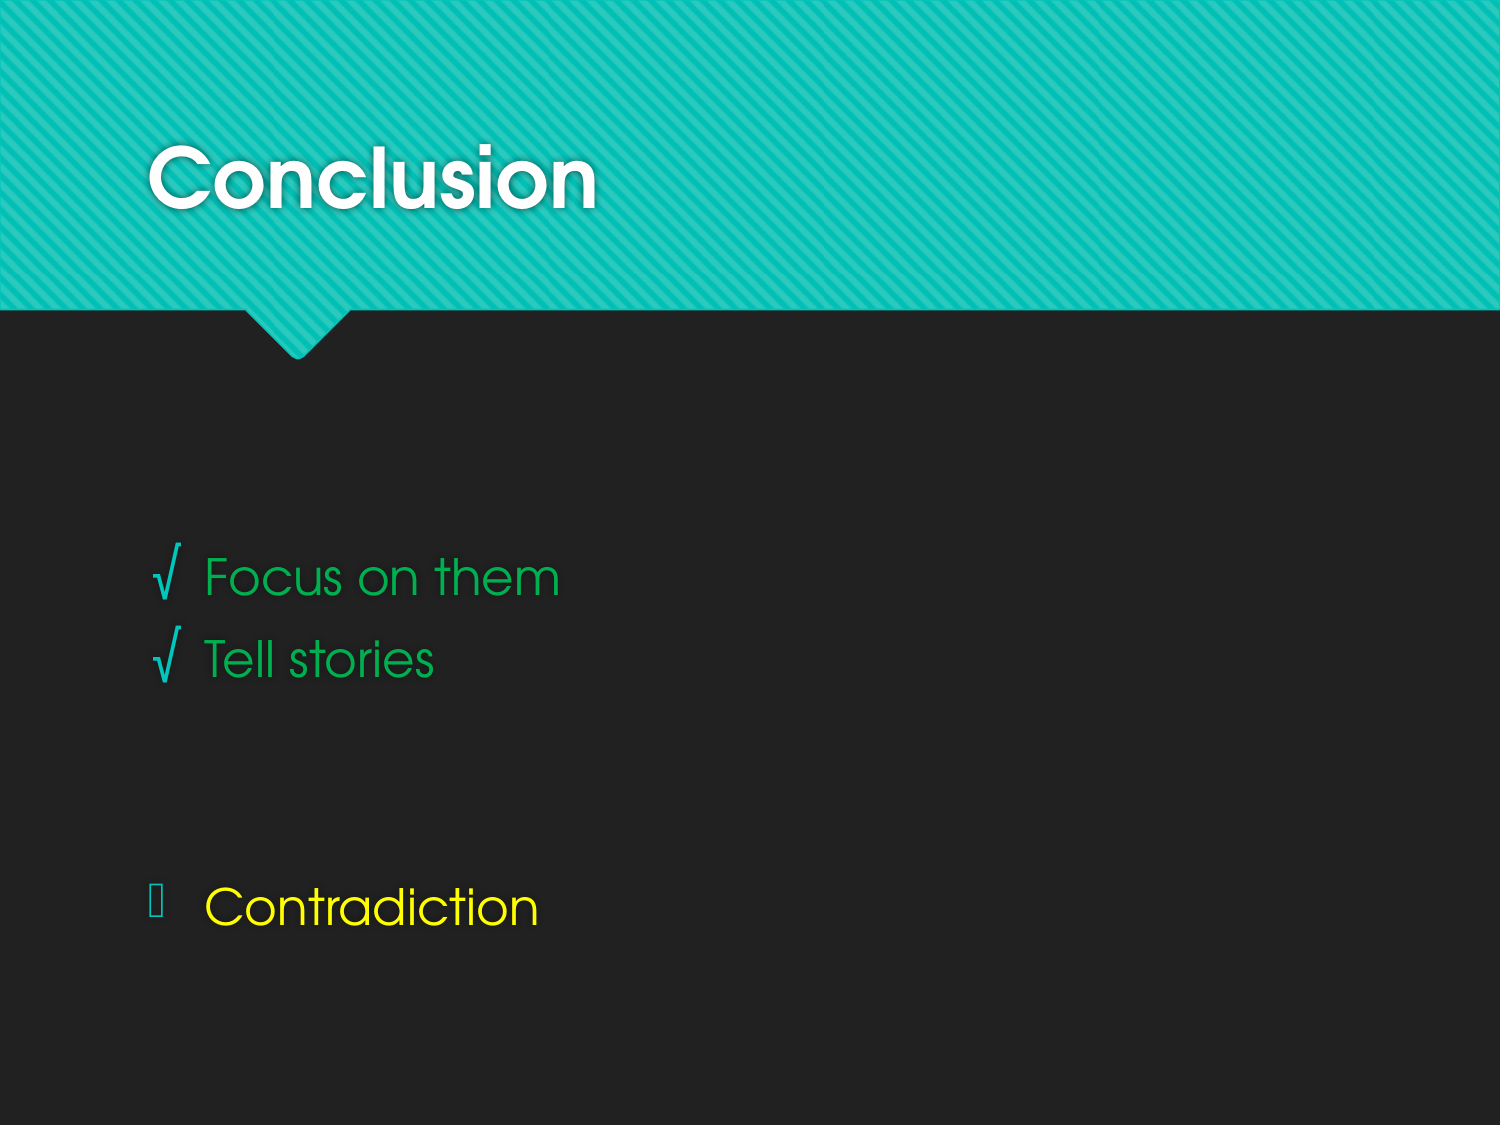

# Conclusion

Focus on them
Tell stories

Contradiction